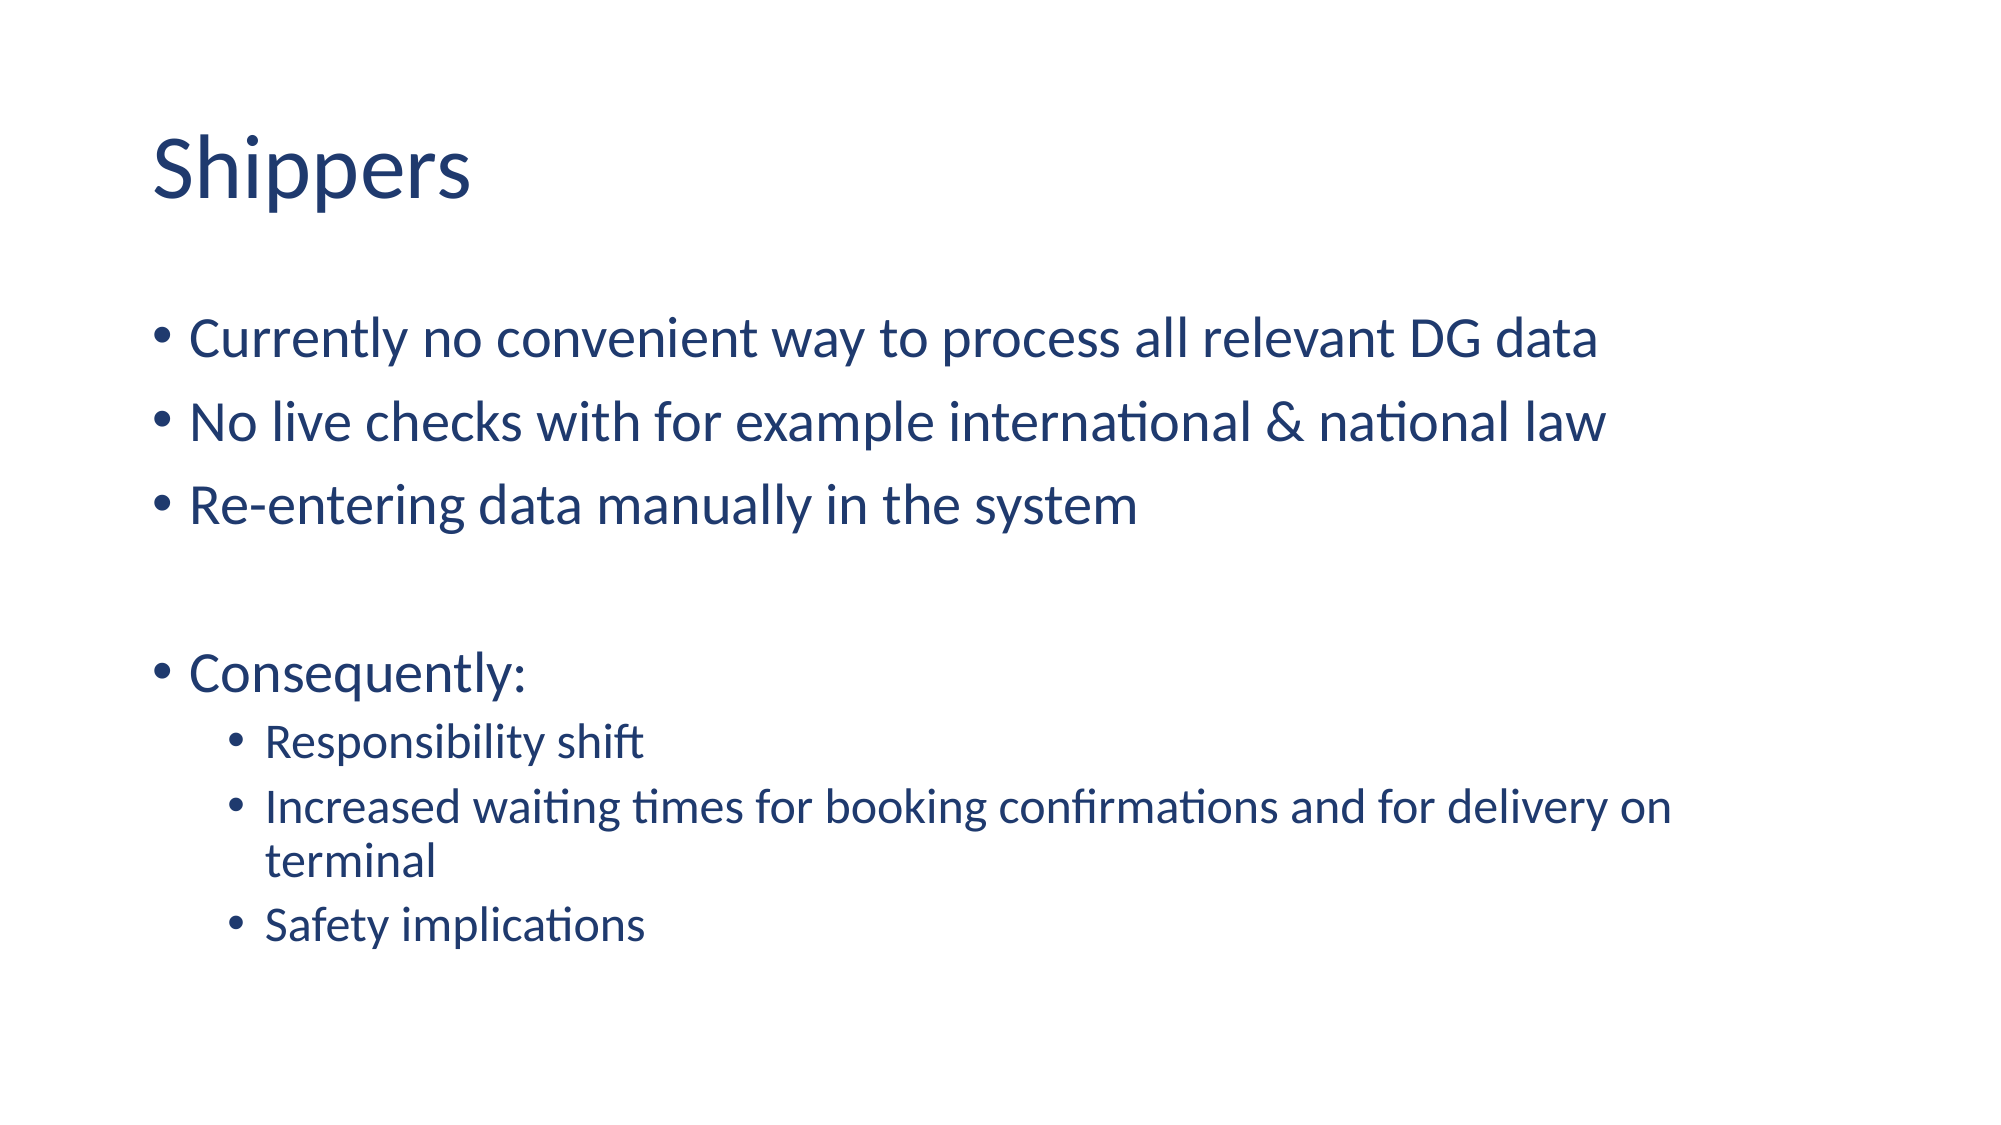

# Shippers
Currently no convenient way to process all relevant DG data
No live checks with for example international & national law
Re-entering data manually in the system

Consequently:
Responsibility shift
Increased waiting times for booking confirmations and for delivery on terminal
Safety implications